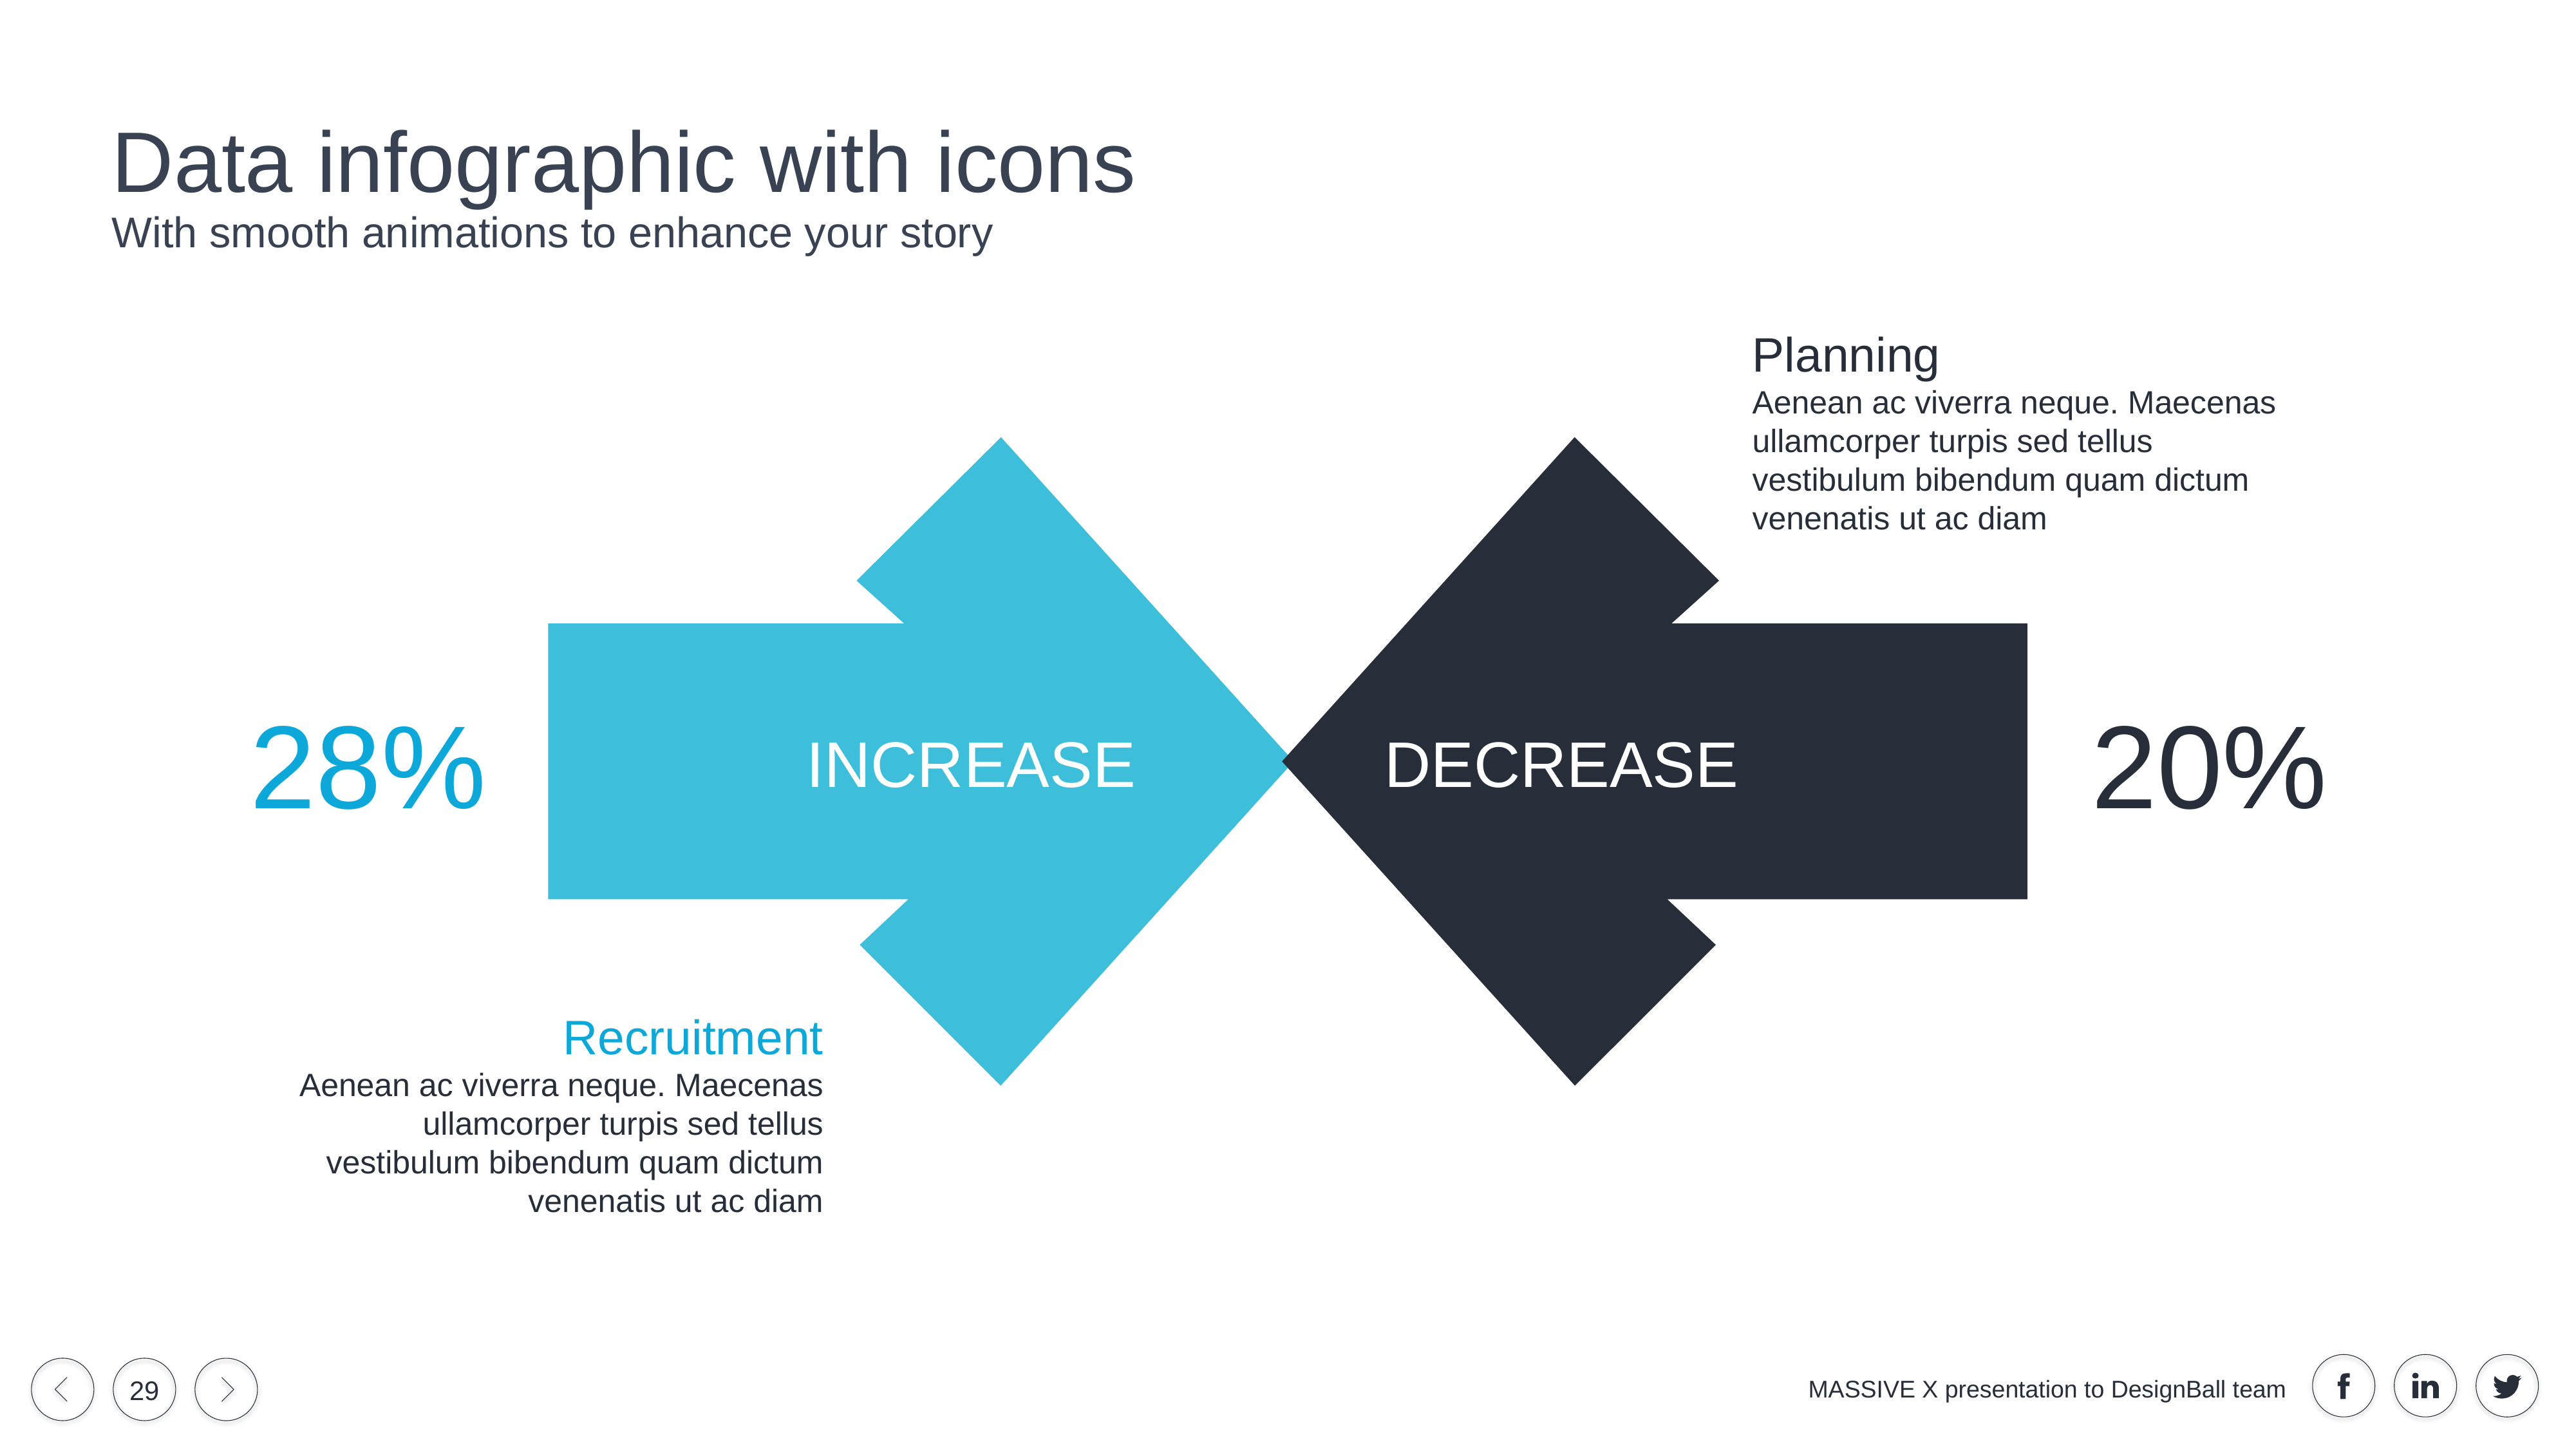

Data infographic with icons
With smooth animations to enhance your story

Planning
Aenean ac viverra neque. Maecenas ullamcorper turpis sed tellus vestibulum bibendum quam dictum venenatis ut ac diam

INCREASE

DECREASE
28%
20%
Recruitment
Aenean ac viverra neque. Maecenas ullamcorper turpis sed tellus vestibulum bibendum quam dictum venenatis ut ac diam